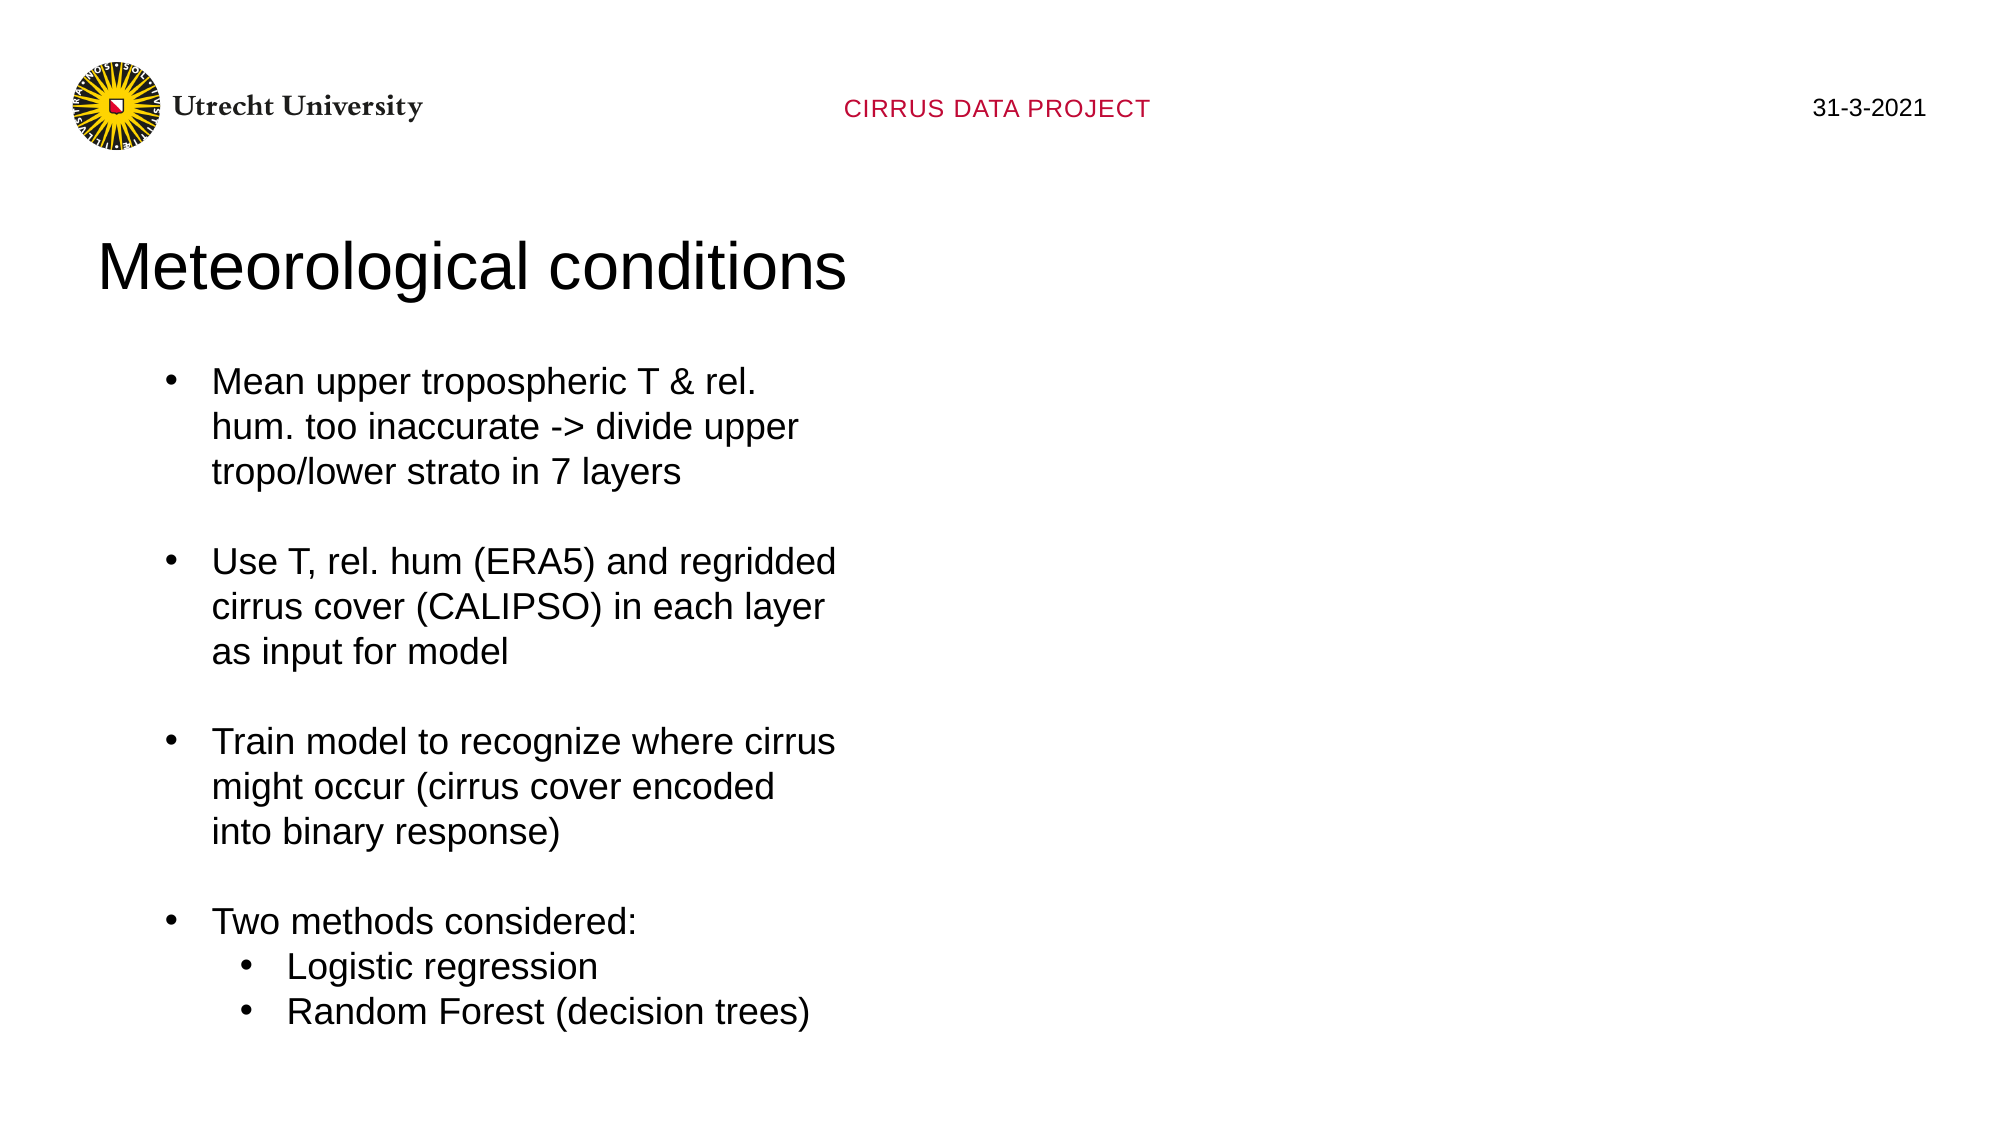

Cirrus data project
31-3-2021
Meteorological conditions
Mean upper tropospheric T & rel. hum. too inaccurate -> divide upper tropo/lower strato in 7 layers

Use T, rel. hum (ERA5) and regridded cirrus cover (CALIPSO) in each layer as input for model

Train model to recognize where cirrus might occur (cirrus cover encoded into binary response)

Two methods considered:
Logistic regression
Random Forest (decision trees)